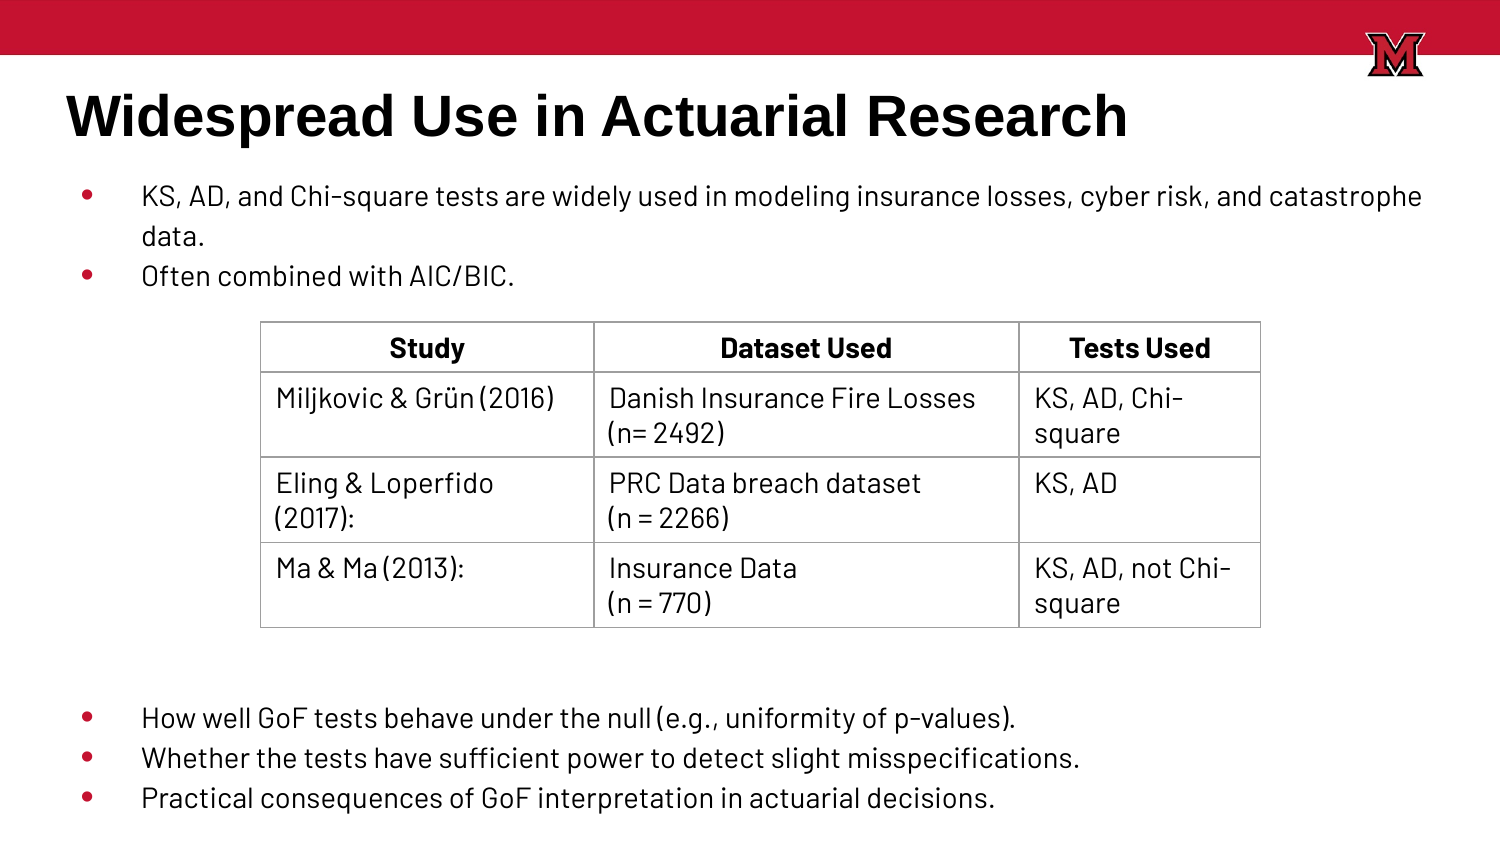

# Widespread Use in Actuarial Research
KS, AD, and Chi-square tests are widely used in modeling insurance losses, cyber risk, and catastrophe data.
Often combined with AIC/BIC.

How well GoF tests behave under the null (e.g., uniformity of p-values).
Whether the tests have sufficient power to detect slight misspecifications.
Practical consequences of GoF interpretation in actuarial decisions.

| Study | Dataset Used | Tests Used |
| --- | --- | --- |
| Miljkovic & Grün (2016) | Danish Insurance Fire Losses (n= 2492) | KS, AD, Chi-square |
| Eling & Loperfido (2017): | PRC Data breach dataset (n = 2266) | KS, AD |
| Ma & Ma (2013): | Insurance Data (n = 770) | KS, AD, not Chi-square |